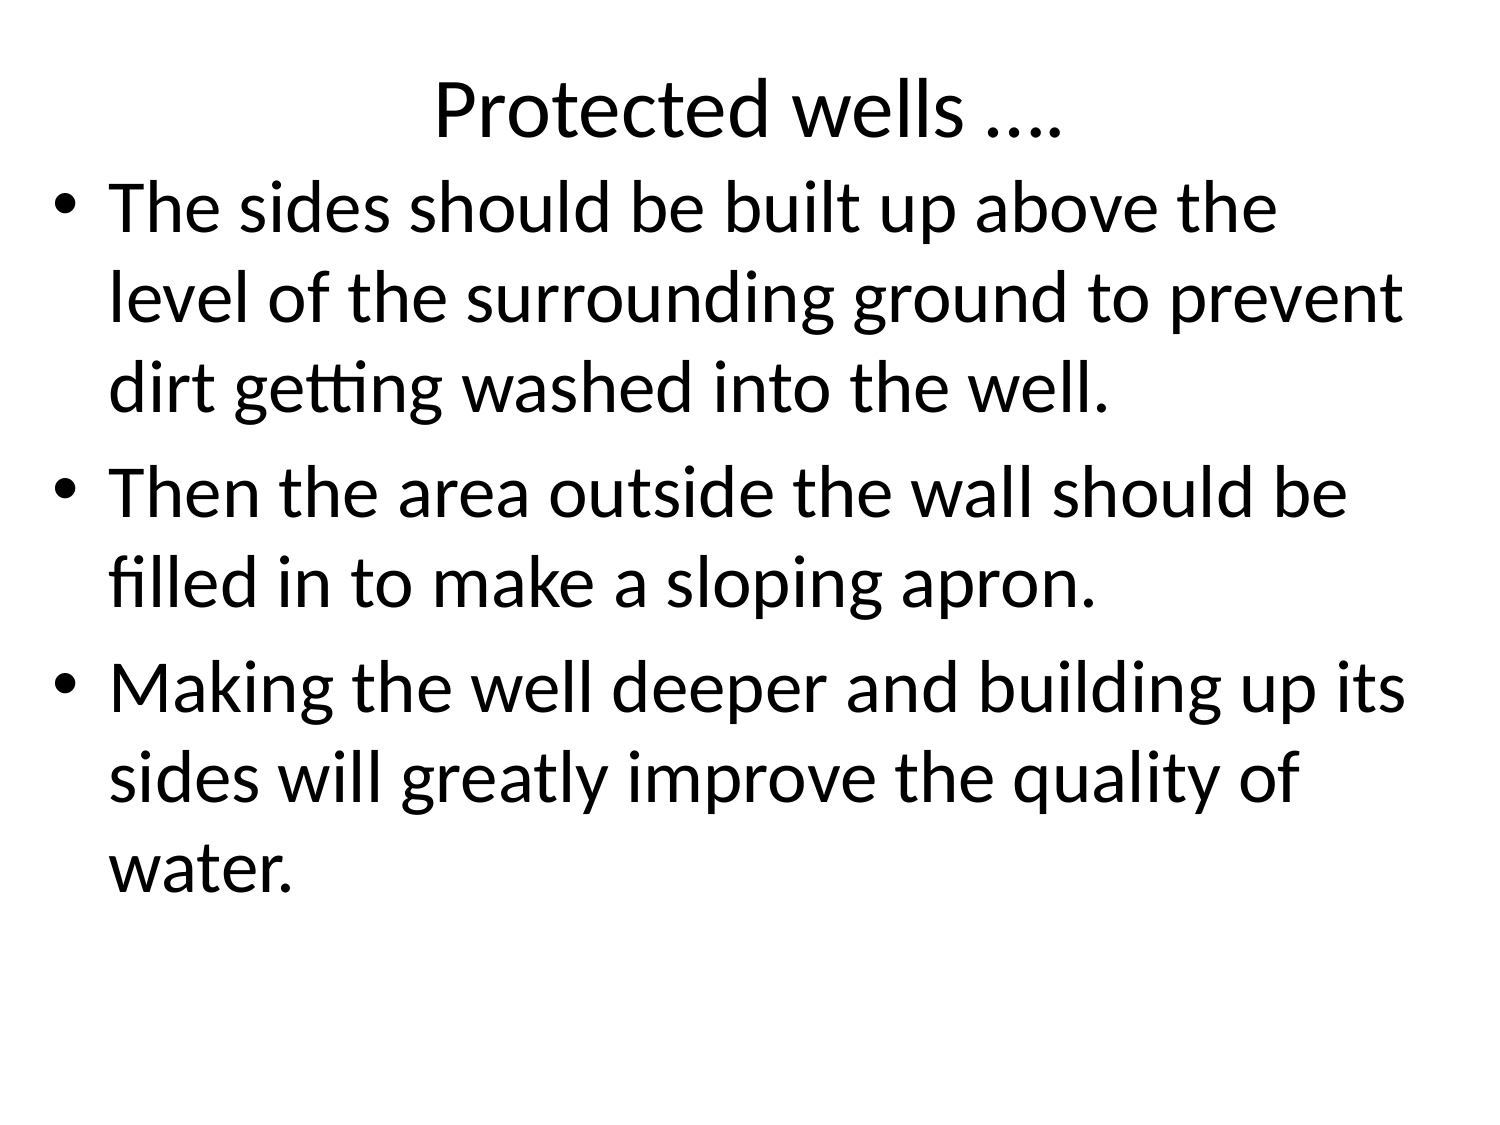

# Protected wells ….
The sides should be built up above the level of the surrounding ground to prevent dirt getting washed into the well.
Then the area outside the wall should be filled in to make a sloping apron.
Making the well deeper and building up its sides will greatly improve the quality of water.